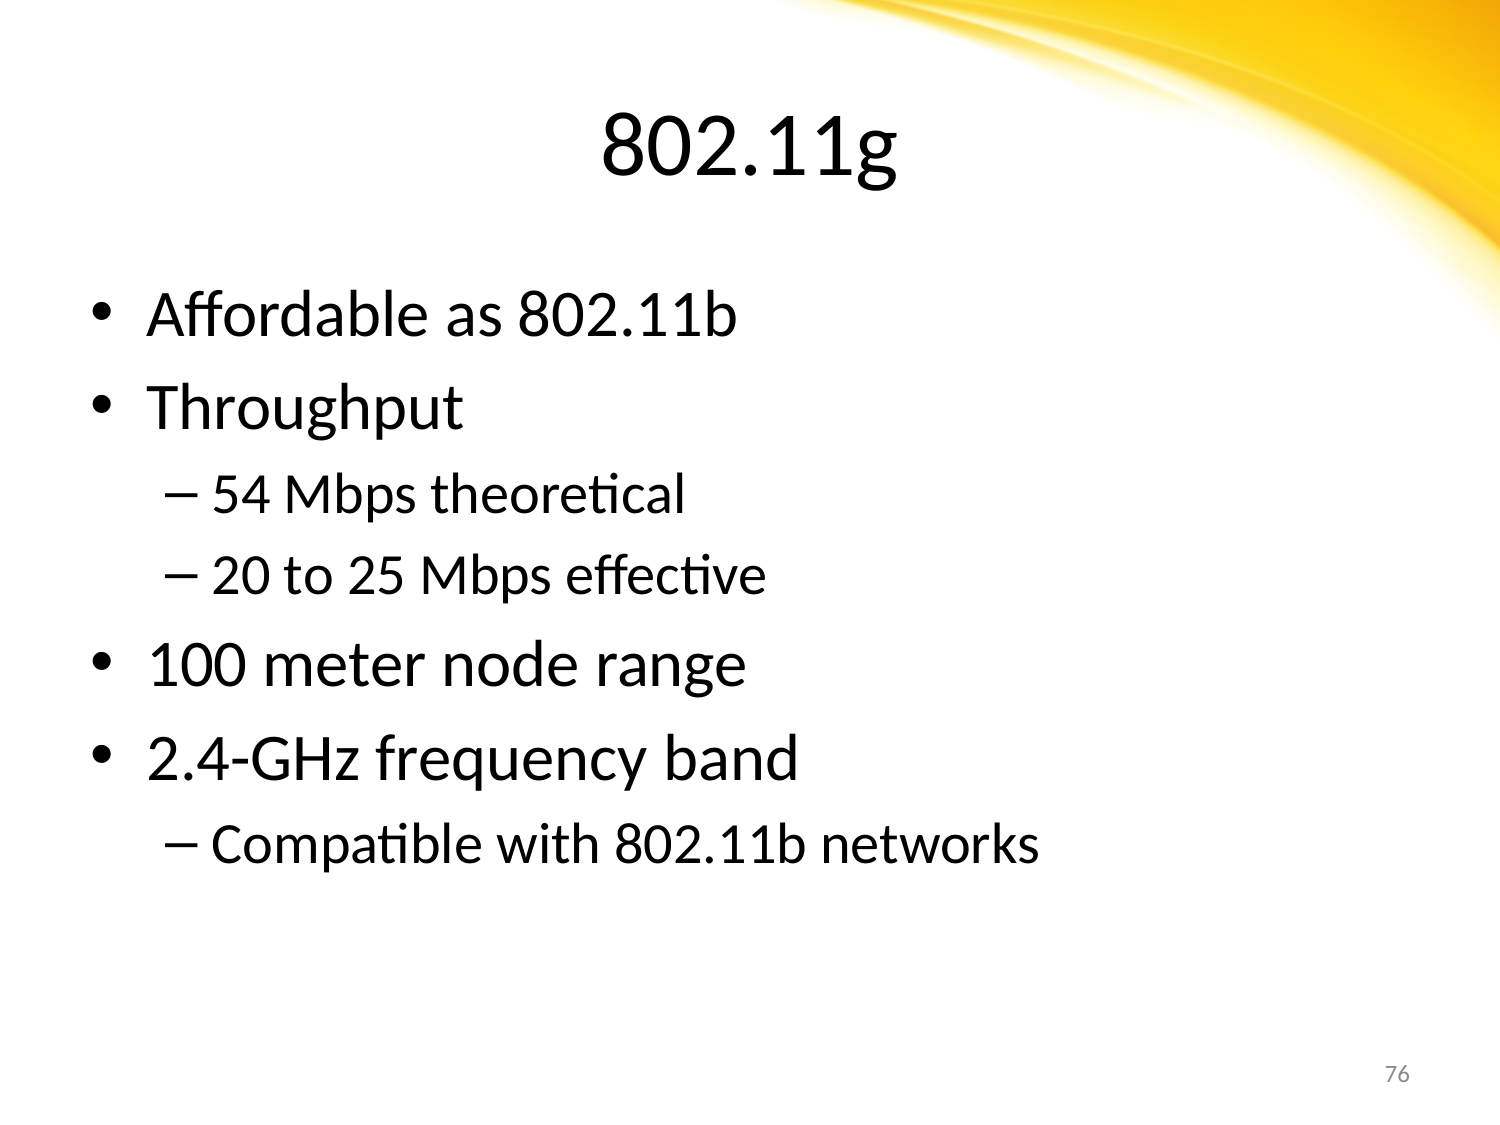

# 802.11g
Affordable as 802.11b
Throughput
54 Mbps theoretical
20 to 25 Mbps effective
100 meter node range
2.4-GHz frequency band
Compatible with 802.11b networks

76